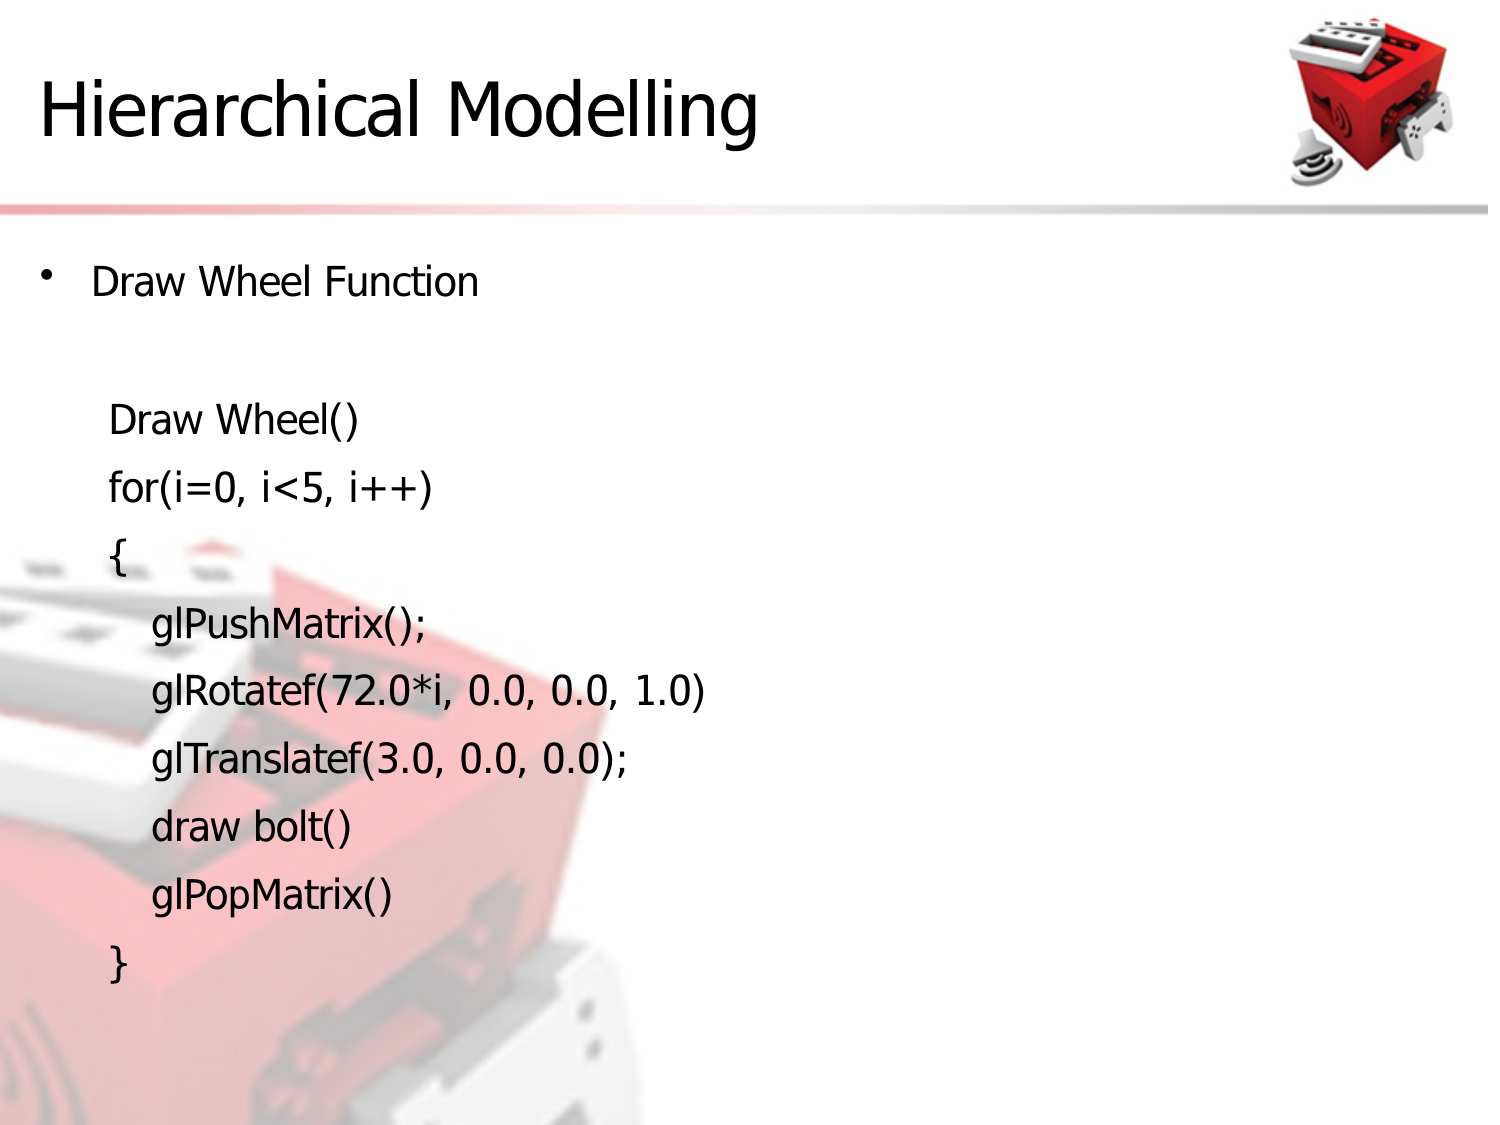

# Hierarchical Modelling
Draw Wheel Function

Draw Wheel()
for(i=0, i<5, i++)
{
	glPushMatrix();
	glRotatef(72.0*i, 0.0, 0.0, 1.0)
	glTranslatef(3.0, 0.0, 0.0);
	draw bolt()
	glPopMatrix()
}